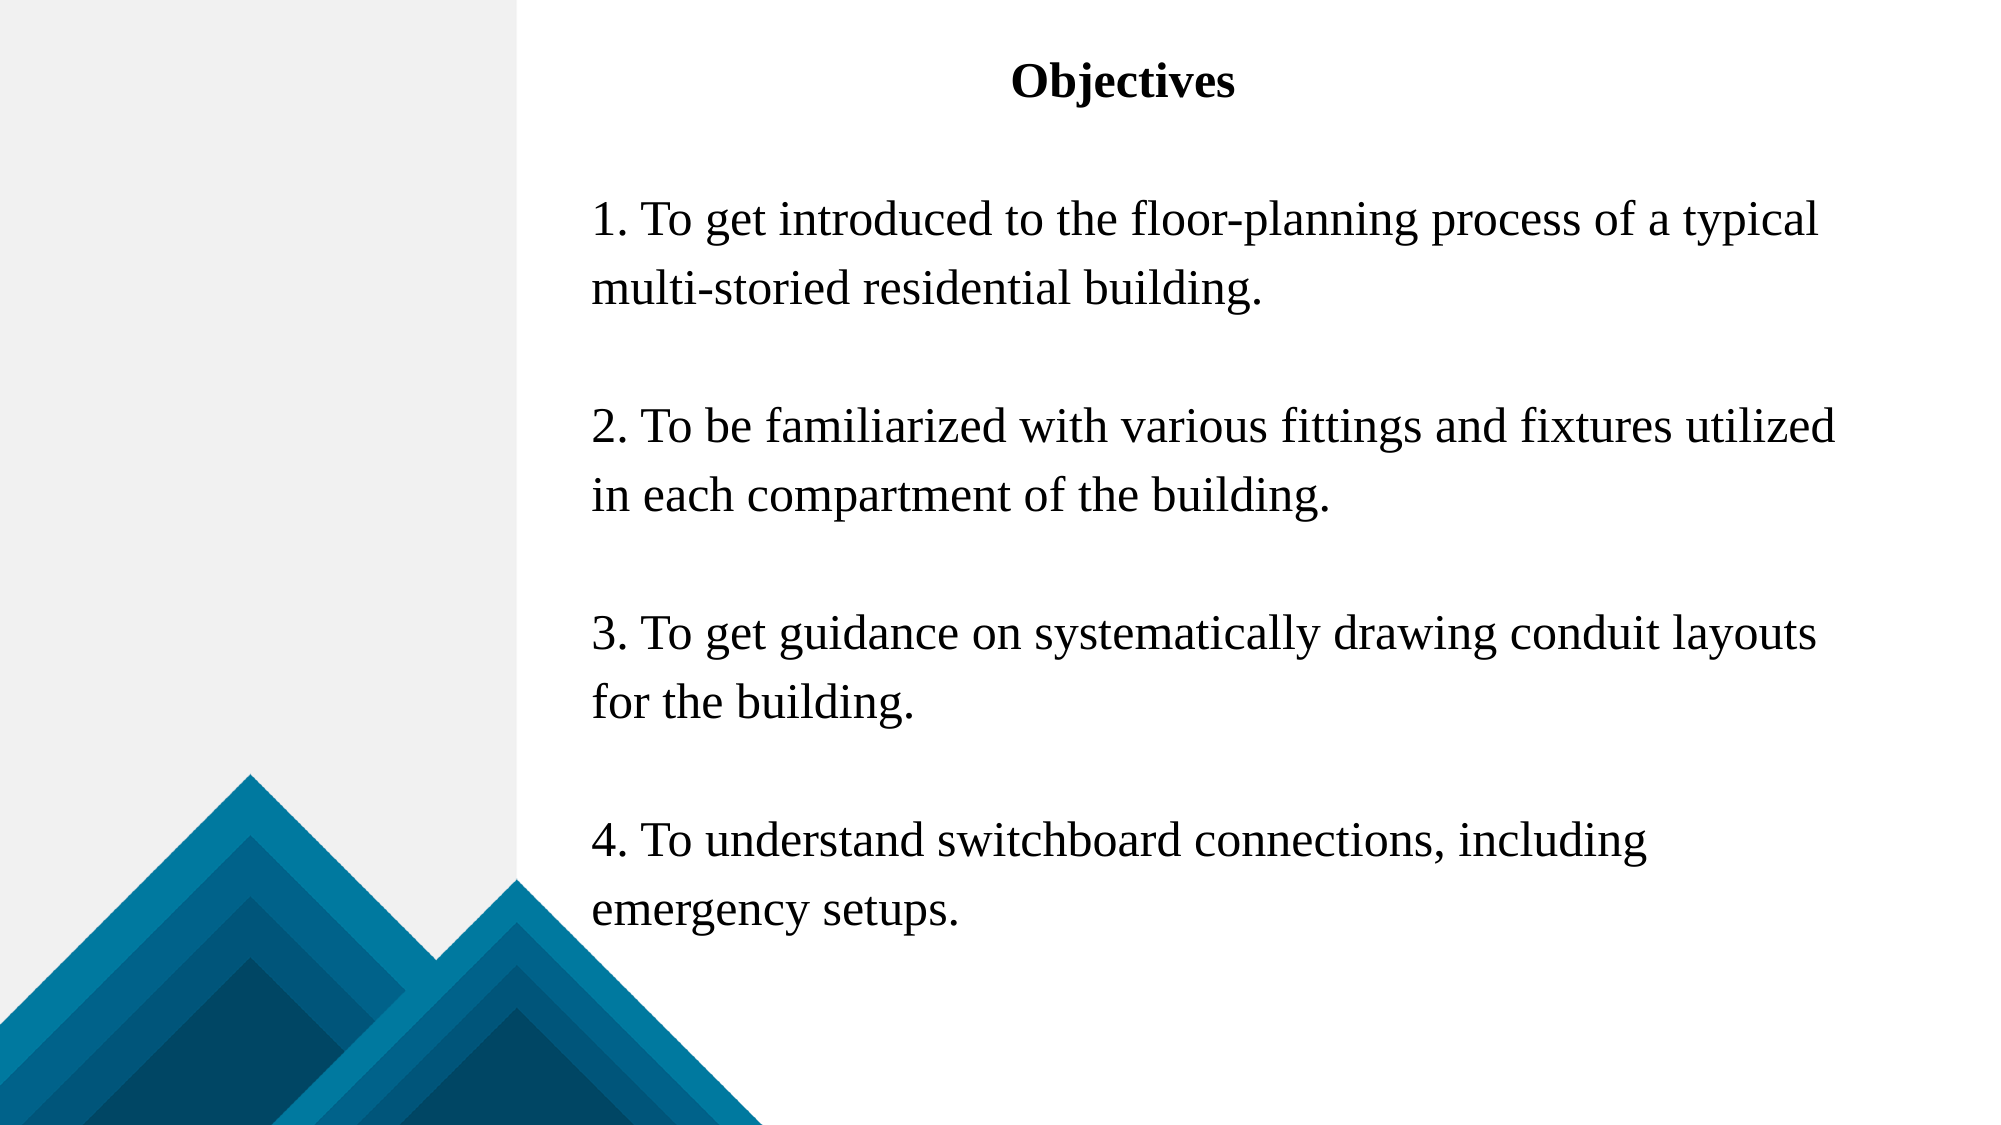

Objectives

1. To get introduced to the floor-planning process of a typical multi-storied residential building.

2. To be familiarized with various fittings and fixtures utilized in each compartment of the building.

3. To get guidance on systematically drawing conduit layouts for the building.

4. To understand switchboard connections, including emergency setups.